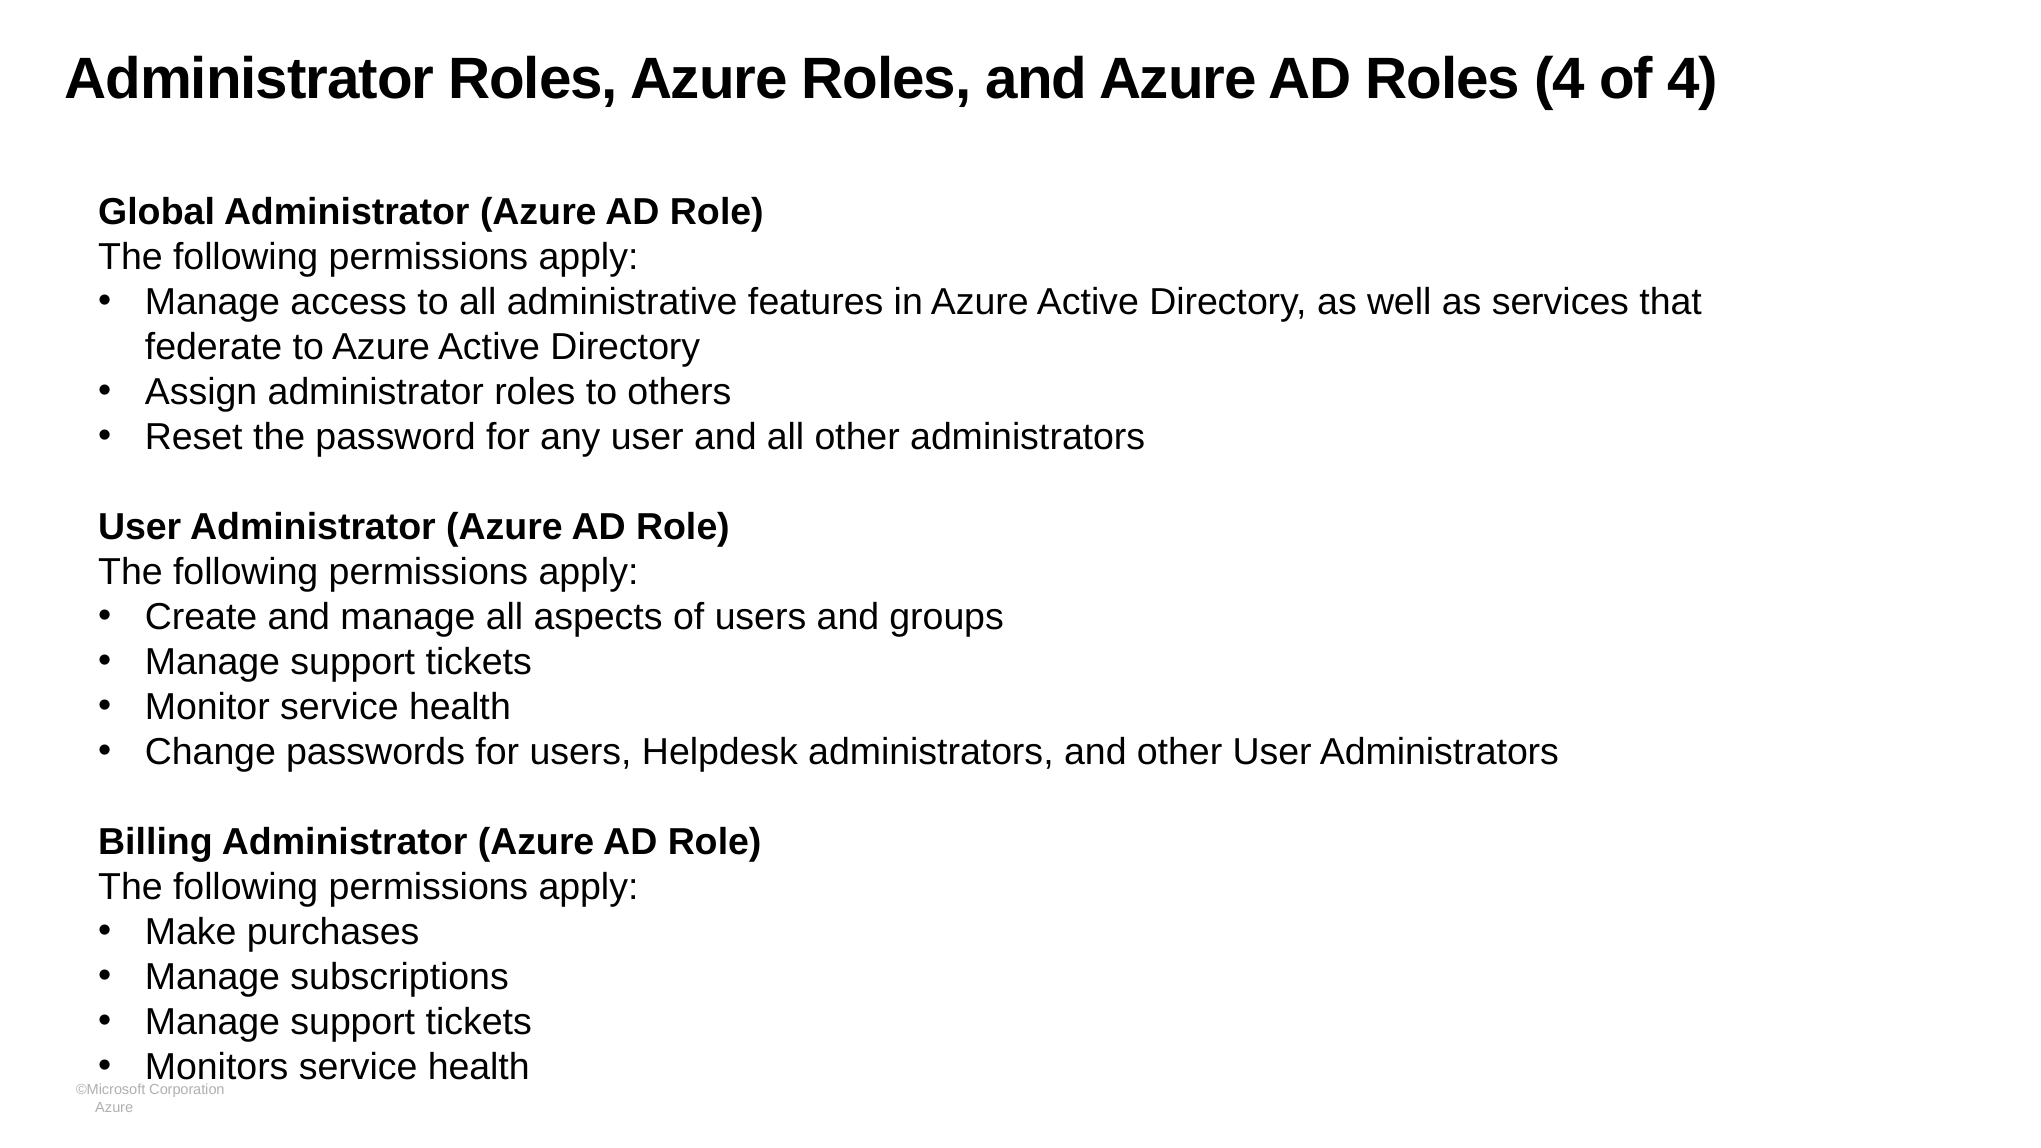

# Administrator Roles, Azure Roles, and Azure AD Roles (4 of 4)
Global Administrator (Azure AD Role)
The following permissions apply:
Manage access to all administrative features in Azure Active Directory, as well as services that federate to Azure Active Directory
Assign administrator roles to others
Reset the password for any user and all other administrators

User Administrator (Azure AD Role)
The following permissions apply:
Create and manage all aspects of users and groups
Manage support tickets
Monitor service health
Change passwords for users, Helpdesk administrators, and other User Administrators

Billing Administrator (Azure AD Role)
The following permissions apply:
Make purchases
Manage subscriptions
Manage support tickets
Monitors service health